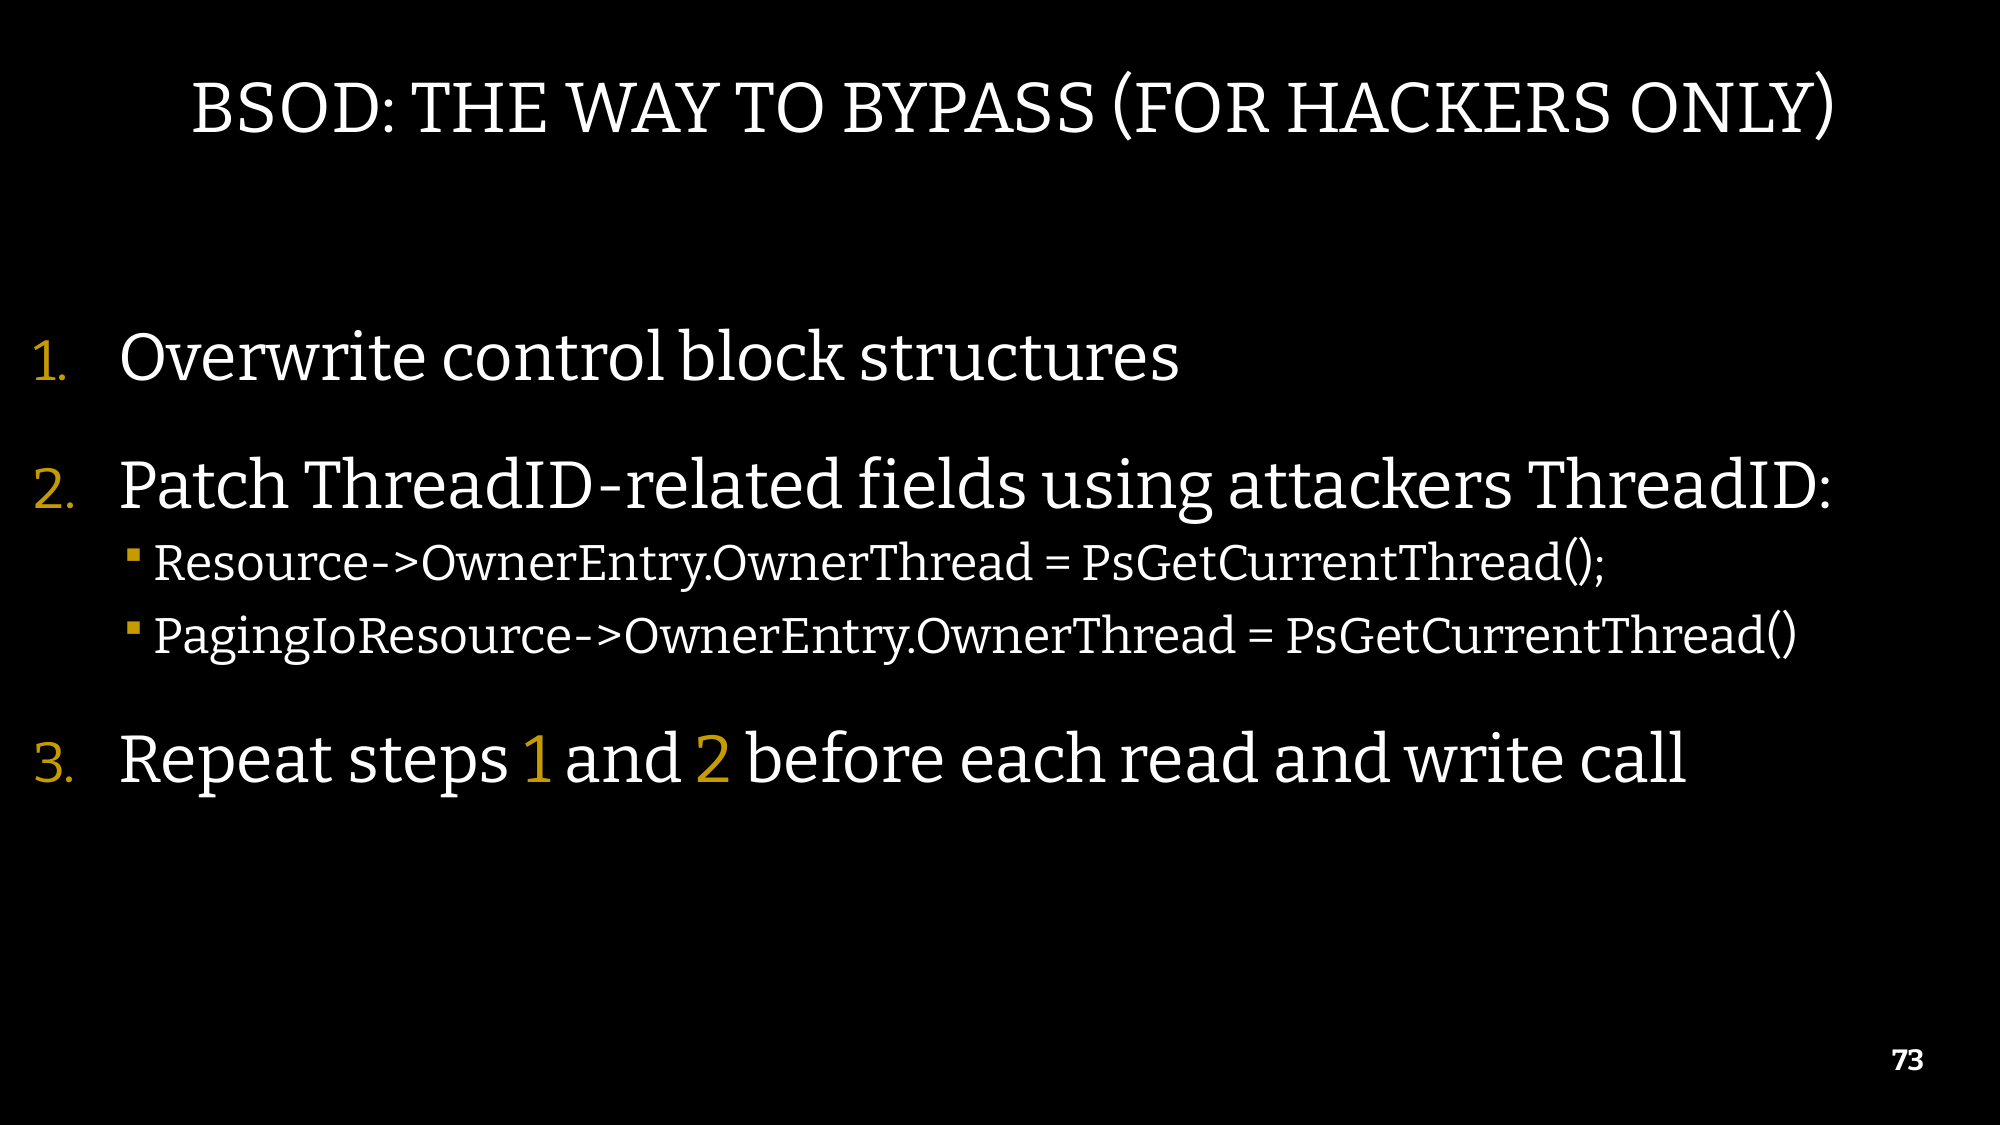

# BSOD: the way to bypass (for hackers only)
Overwrite control block structures
Patch ThreadID-related fields using attackers ThreadID:
Resource->OwnerEntry.OwnerThread = PsGetCurrentThread();
PagingIoResource->OwnerEntry.OwnerThread = PsGetCurrentThread()
Repeat steps 1 and 2 before each read and write call

73